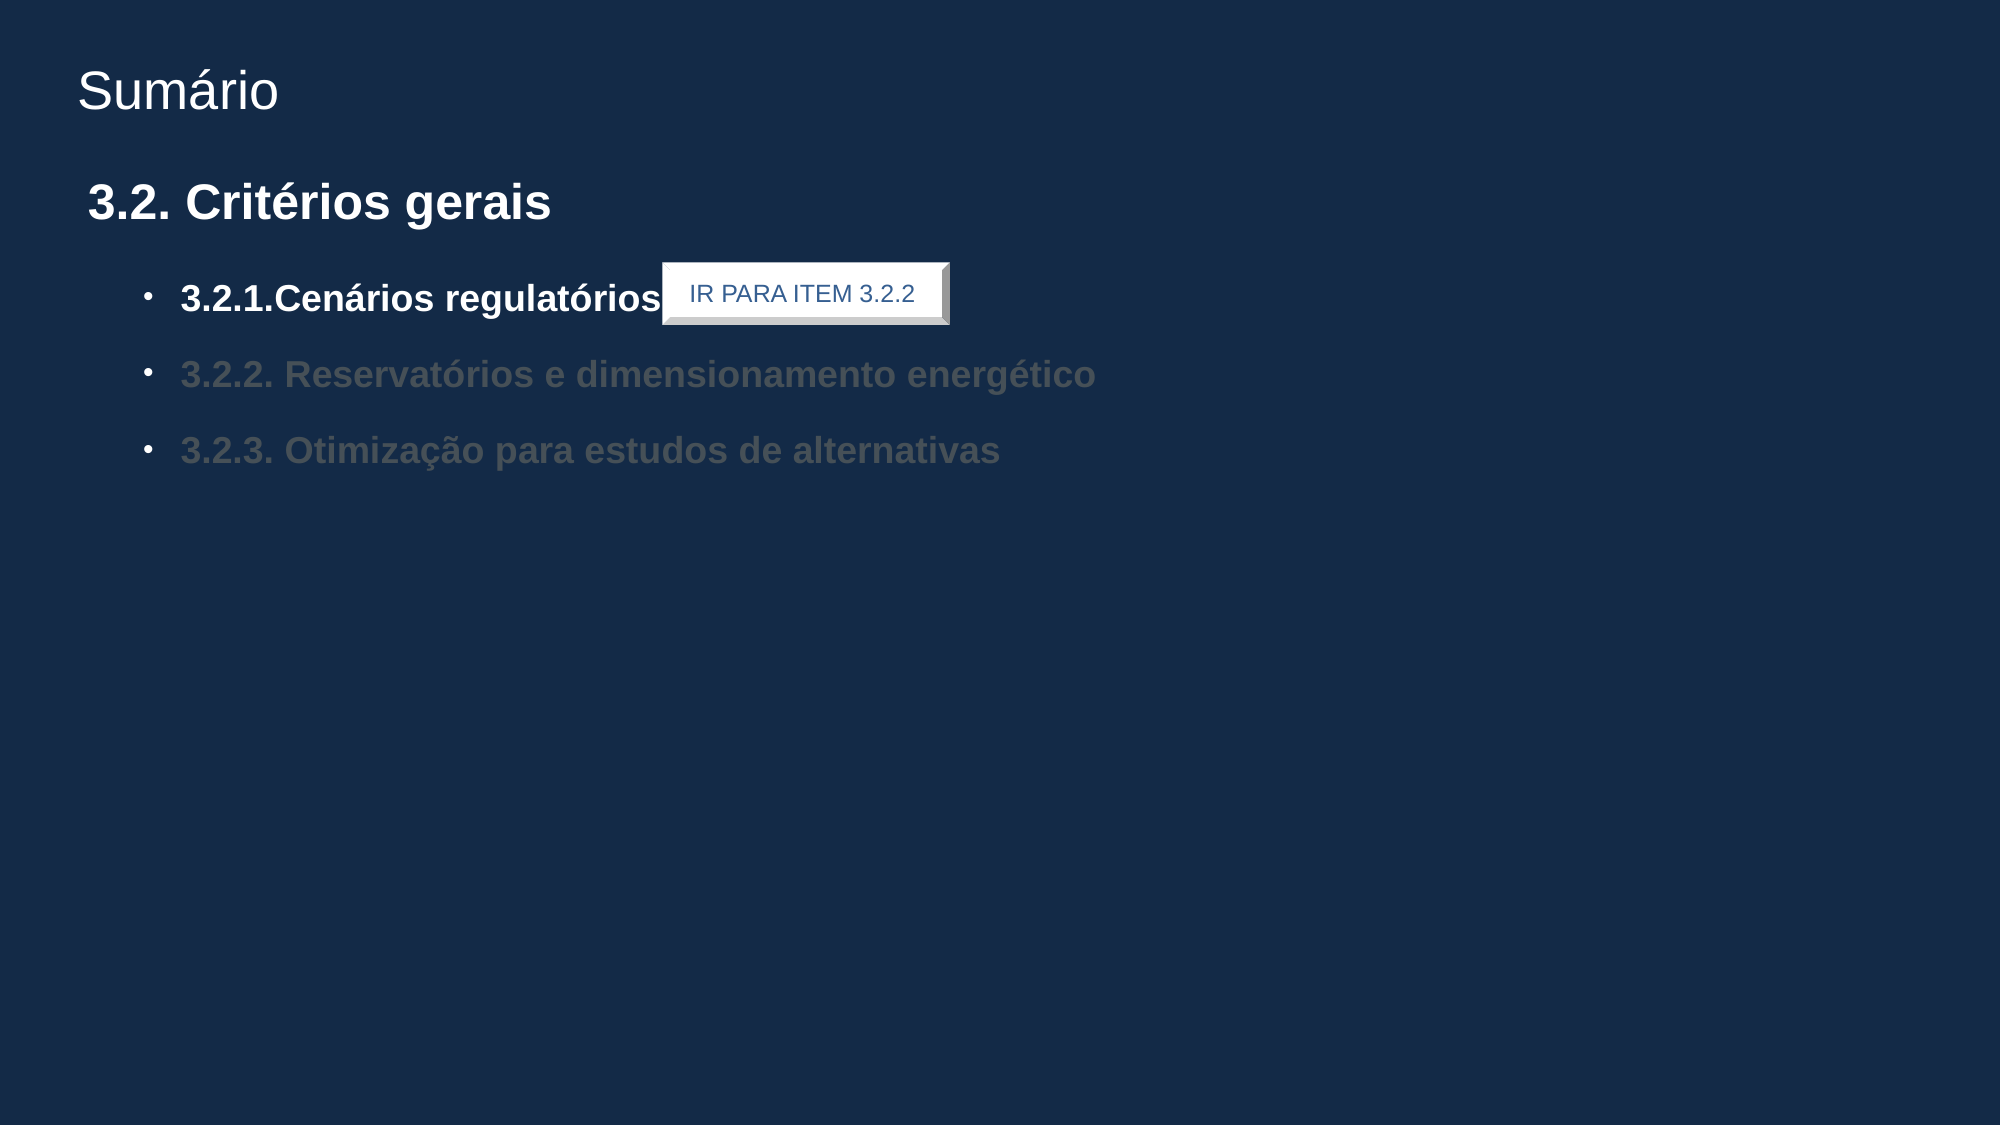

# Sumário
3.2. Critérios gerais
3.2.1.Cenários regulatórios
3.2.2. Reservatórios e dimensionamento energético
3.2.3. Otimização para estudos de alternativas
IR PARA ITEM 3.2.2